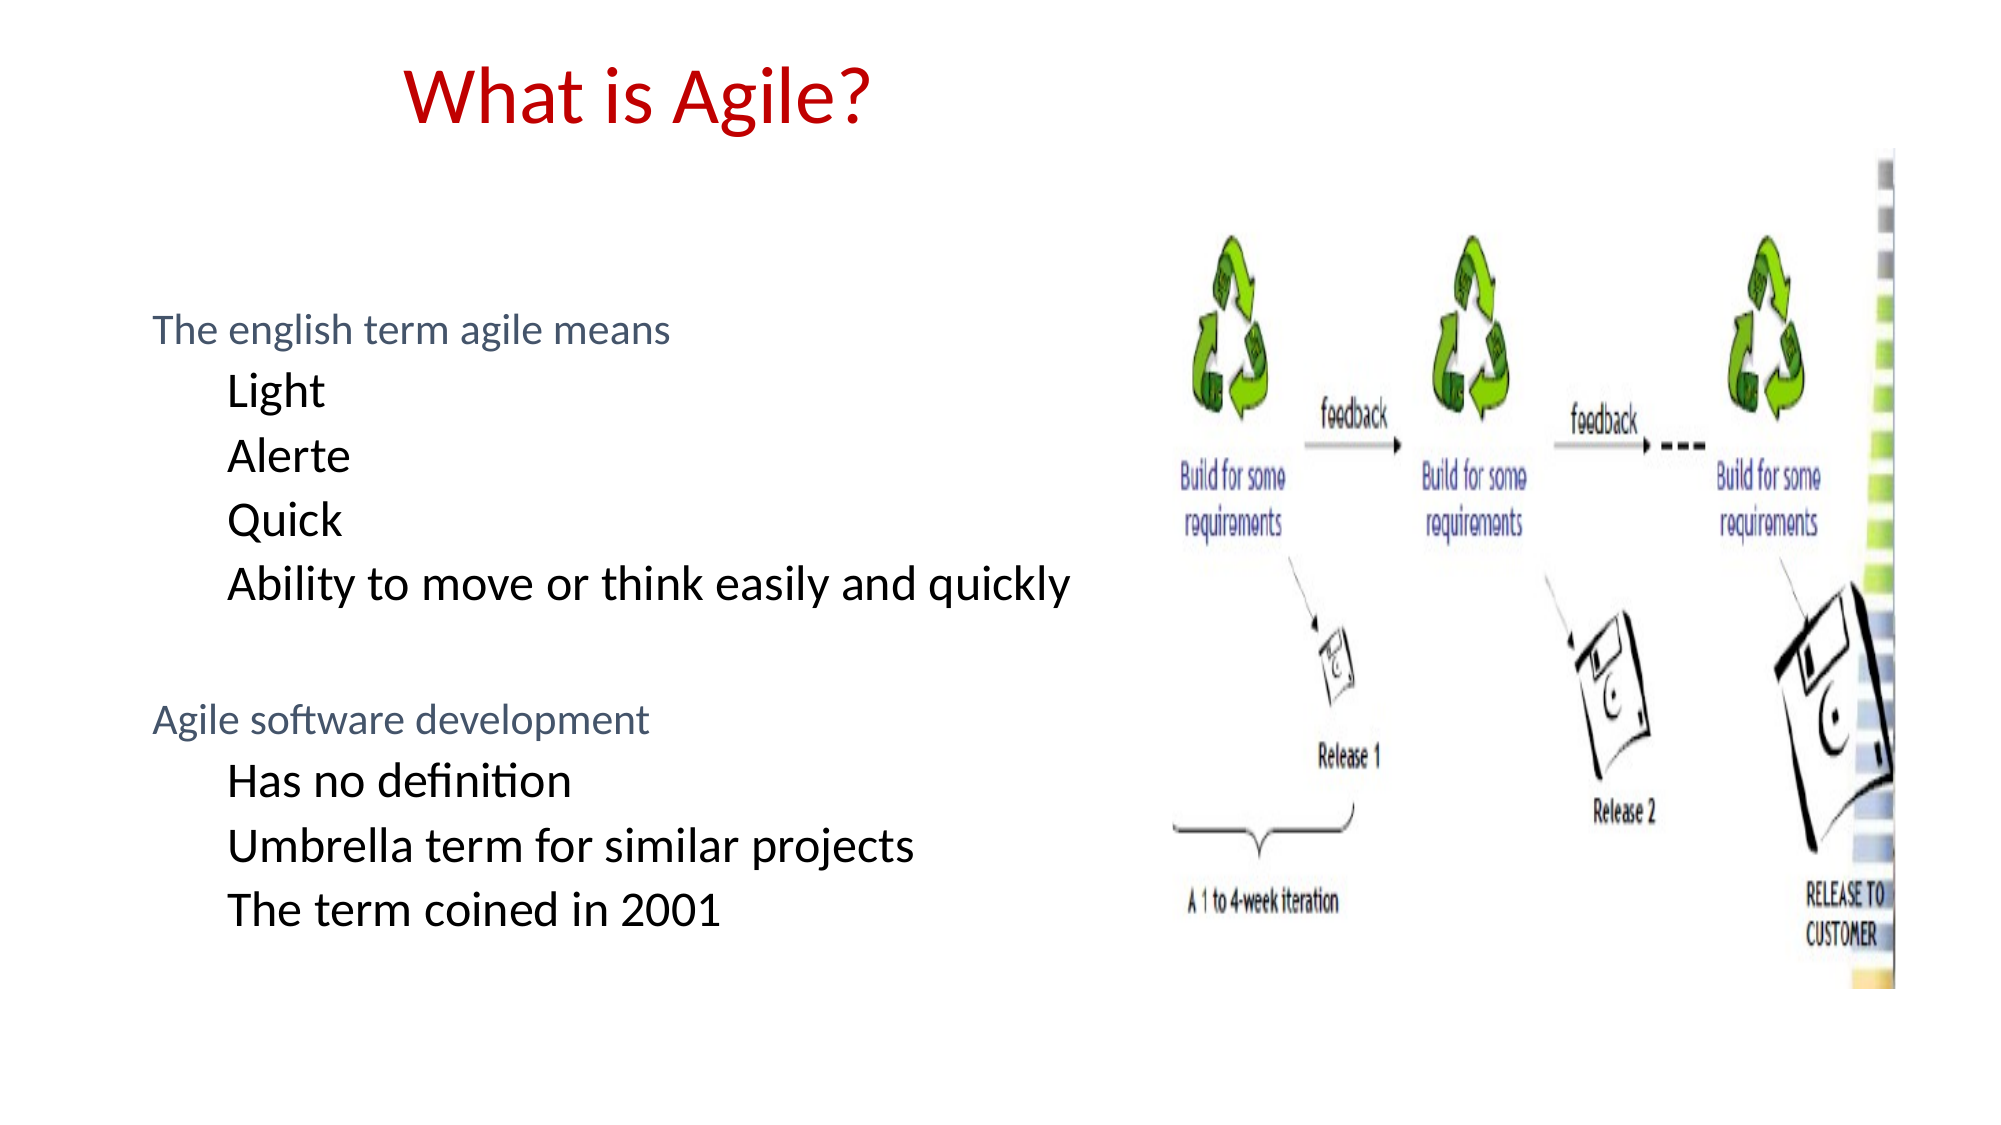

# What is Agile?

The english term agile means
Light
Alerte
Quick
Ability to move or think easily and quickly

Agile software development
Has no definition
Umbrella term for similar projects
The term coined in 2001